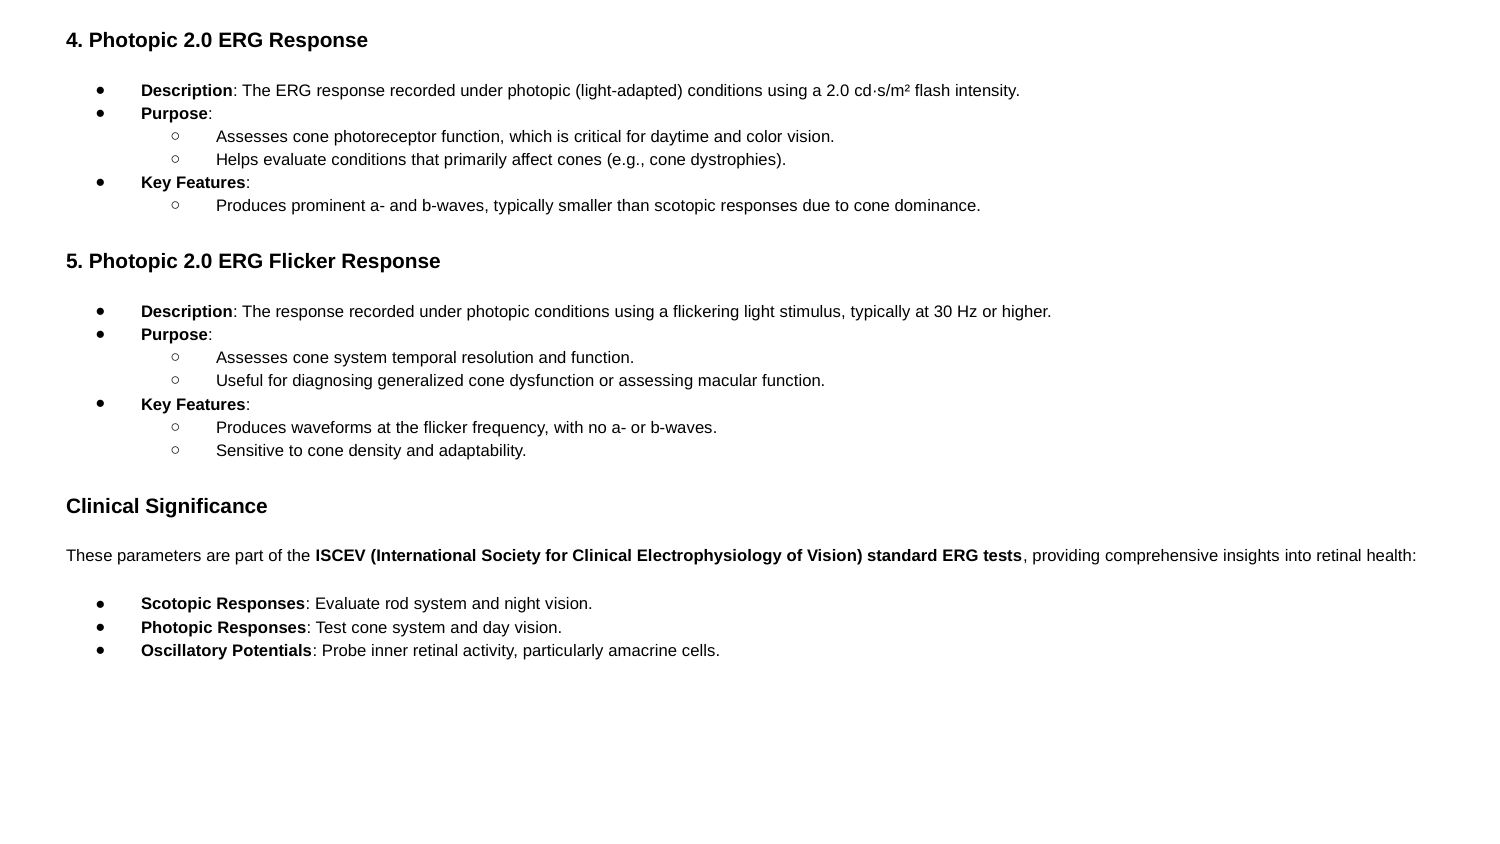

4. Photopic 2.0 ERG Response
Description: The ERG response recorded under photopic (light-adapted) conditions using a 2.0 cd·s/m² flash intensity.
Purpose:
Assesses cone photoreceptor function, which is critical for daytime and color vision.
Helps evaluate conditions that primarily affect cones (e.g., cone dystrophies).
Key Features:
Produces prominent a- and b-waves, typically smaller than scotopic responses due to cone dominance.
5. Photopic 2.0 ERG Flicker Response
Description: The response recorded under photopic conditions using a flickering light stimulus, typically at 30 Hz or higher.
Purpose:
Assesses cone system temporal resolution and function.
Useful for diagnosing generalized cone dysfunction or assessing macular function.
Key Features:
Produces waveforms at the flicker frequency, with no a- or b-waves.
Sensitive to cone density and adaptability.
Clinical Significance
These parameters are part of the ISCEV (International Society for Clinical Electrophysiology of Vision) standard ERG tests, providing comprehensive insights into retinal health:
Scotopic Responses: Evaluate rod system and night vision.
Photopic Responses: Test cone system and day vision.
Oscillatory Potentials: Probe inner retinal activity, particularly amacrine cells.